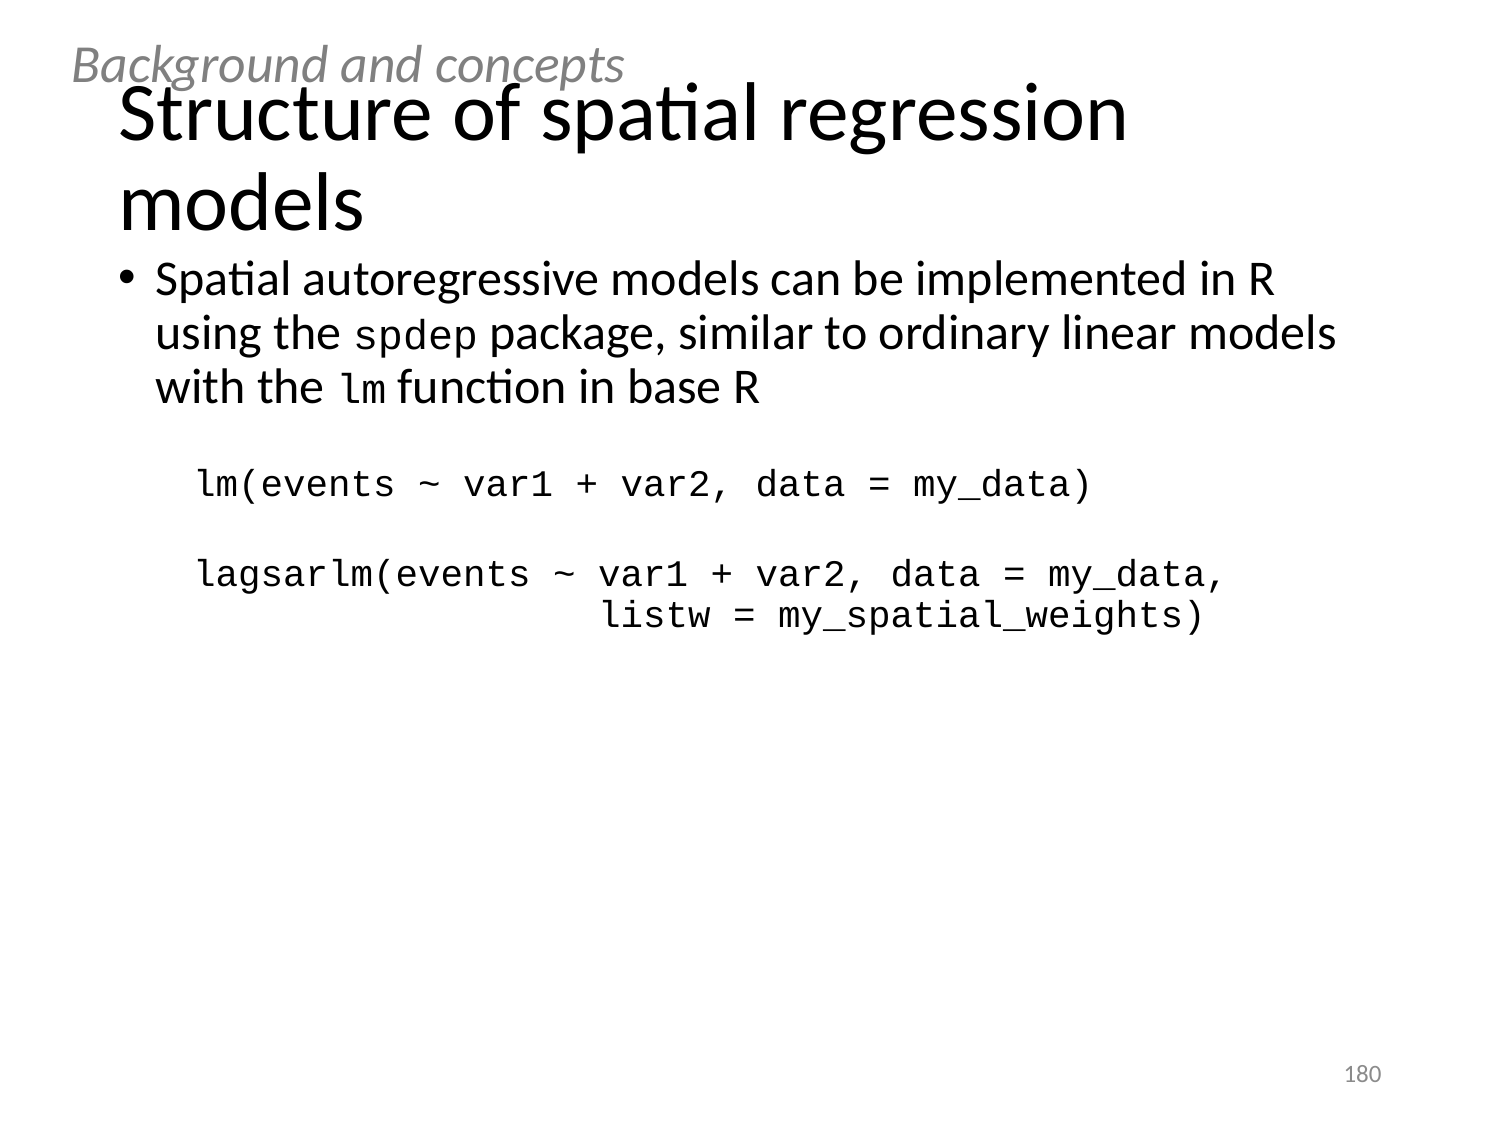

Background and concepts
# Structure of spatial regression models
Spatial autoregressive models can be implemented in R using the spdep package, similar to ordinary linear models with the lm function in base R
lm(events ~ var1 + var2, data = my_data)
lagsarlm(events ~ var1 + var2, data = my_data,
                  listw = my_spatial_weights)

180